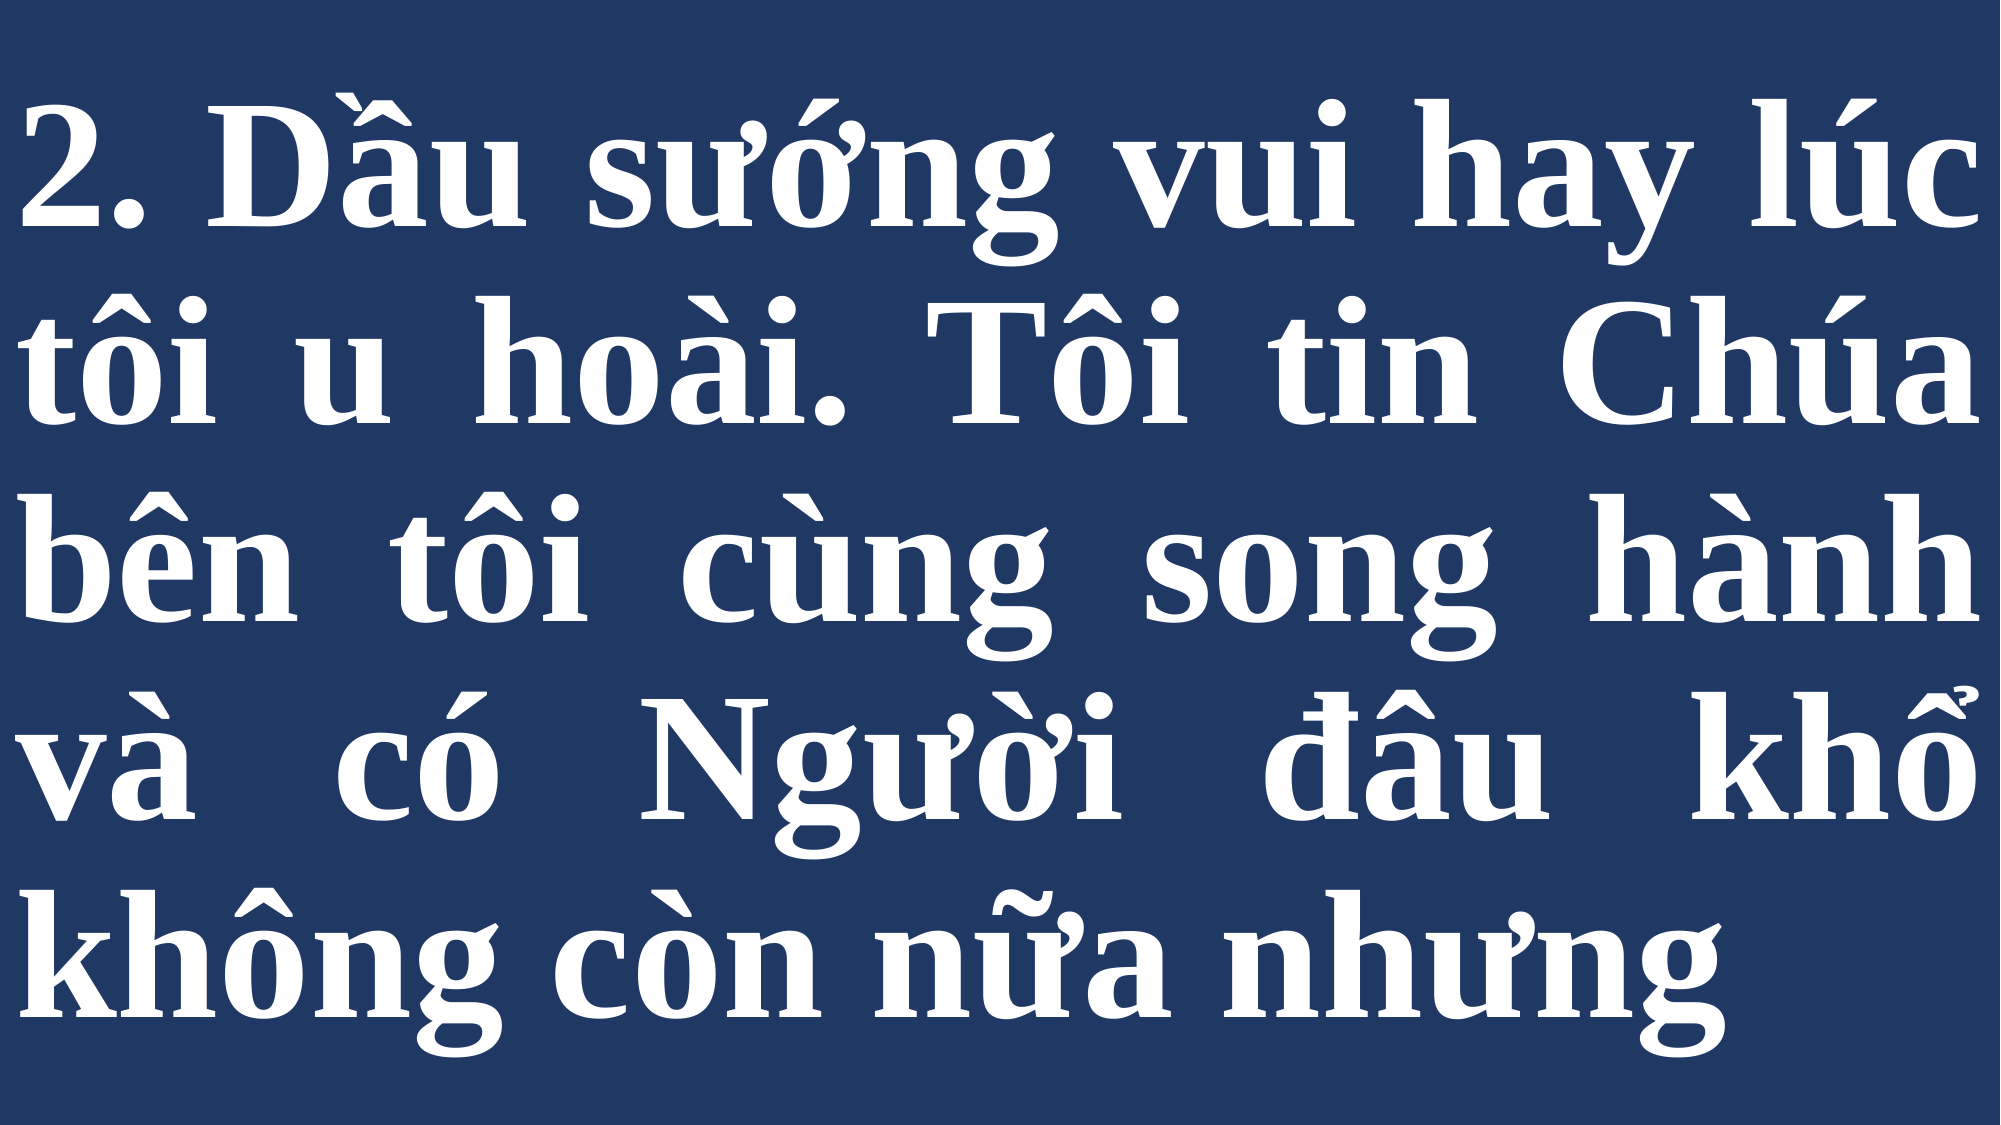

# 2. Dầu sướng vui hay lúc tôi u hoài. Tôi tin Chúa bên tôi cùng song hành và có Người đâu khổ không còn nữa nhưng